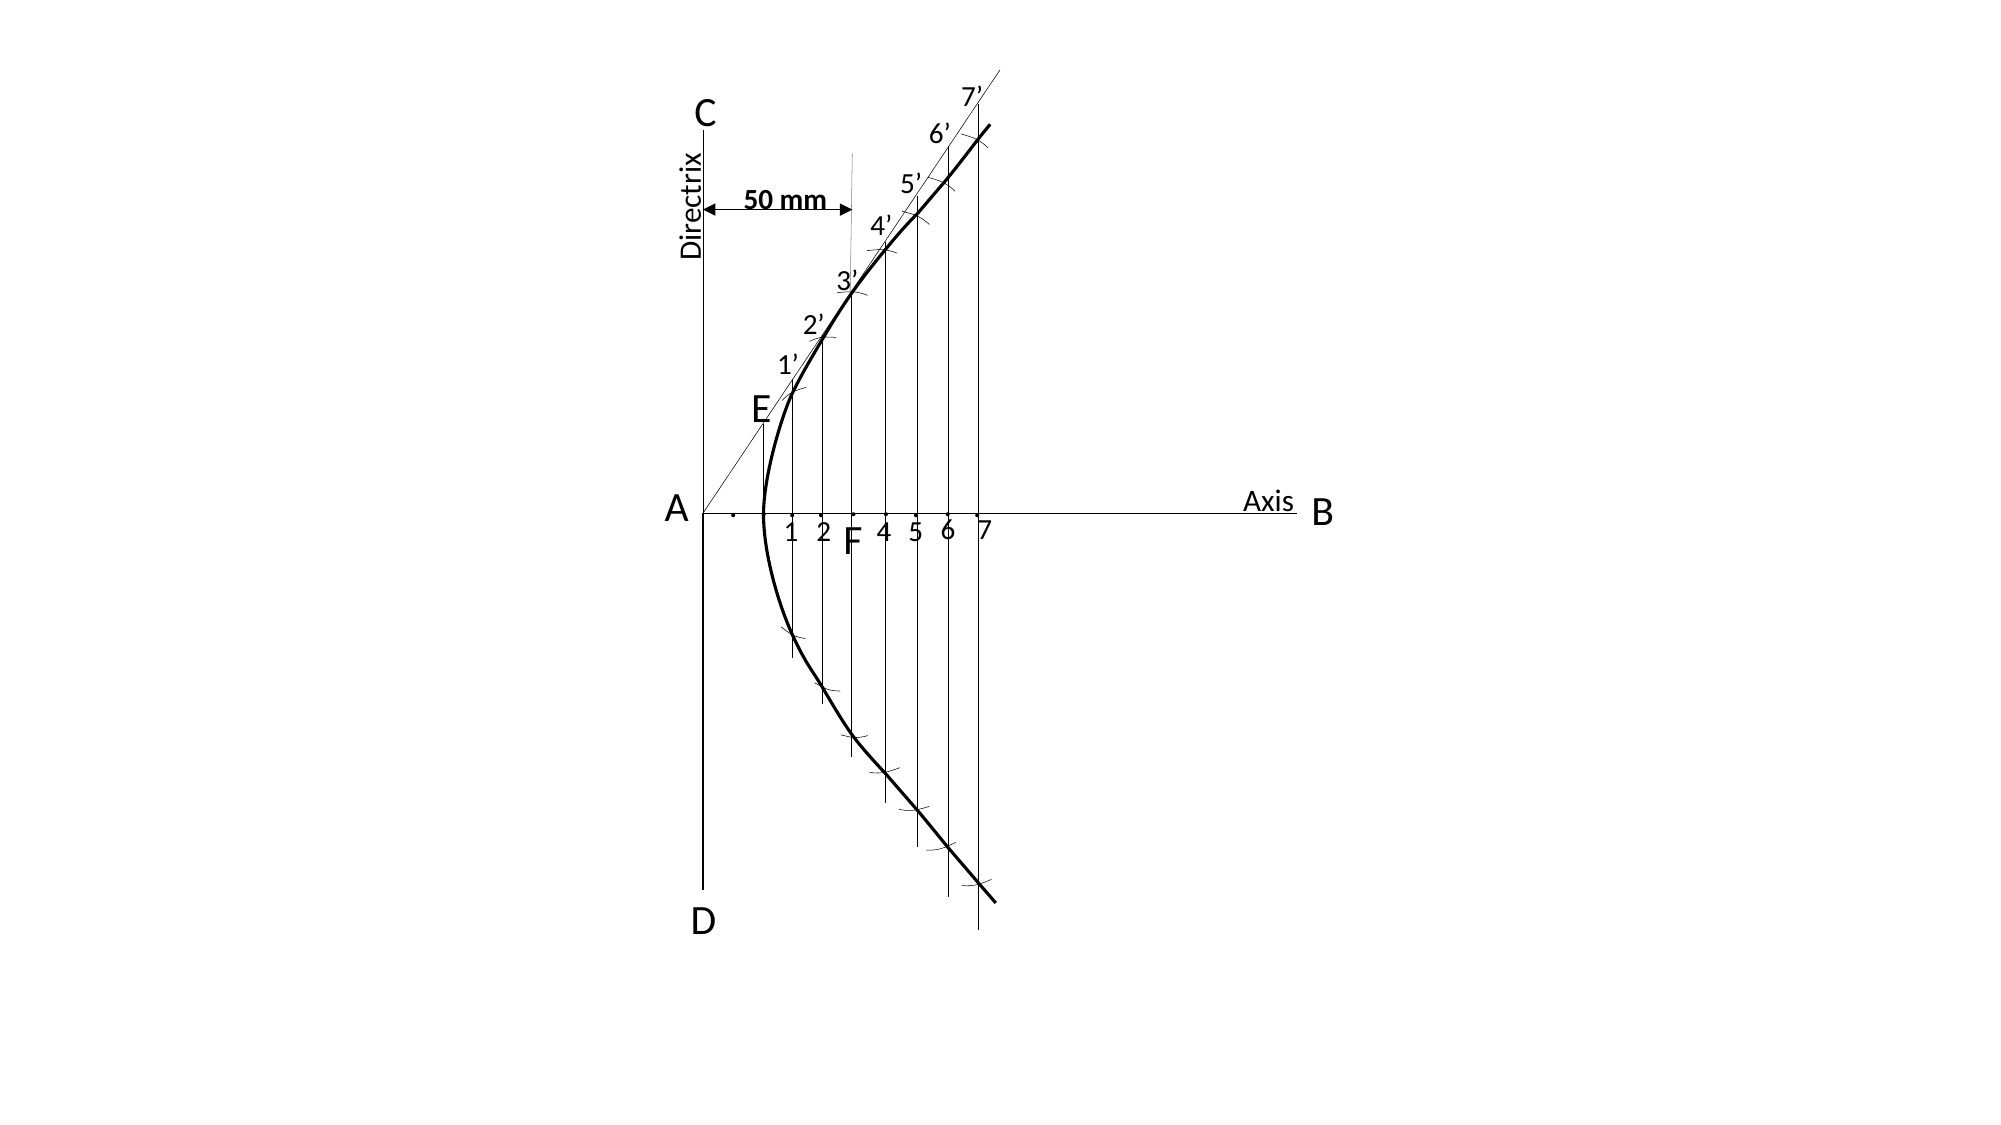

7’
C
6’

5’
50 mm
Directrix

4’

3’

2’

1’

E

A
Axis
.
.
B
.
.
.
.
.
.
.
6
7
1
5
2
4
F

D